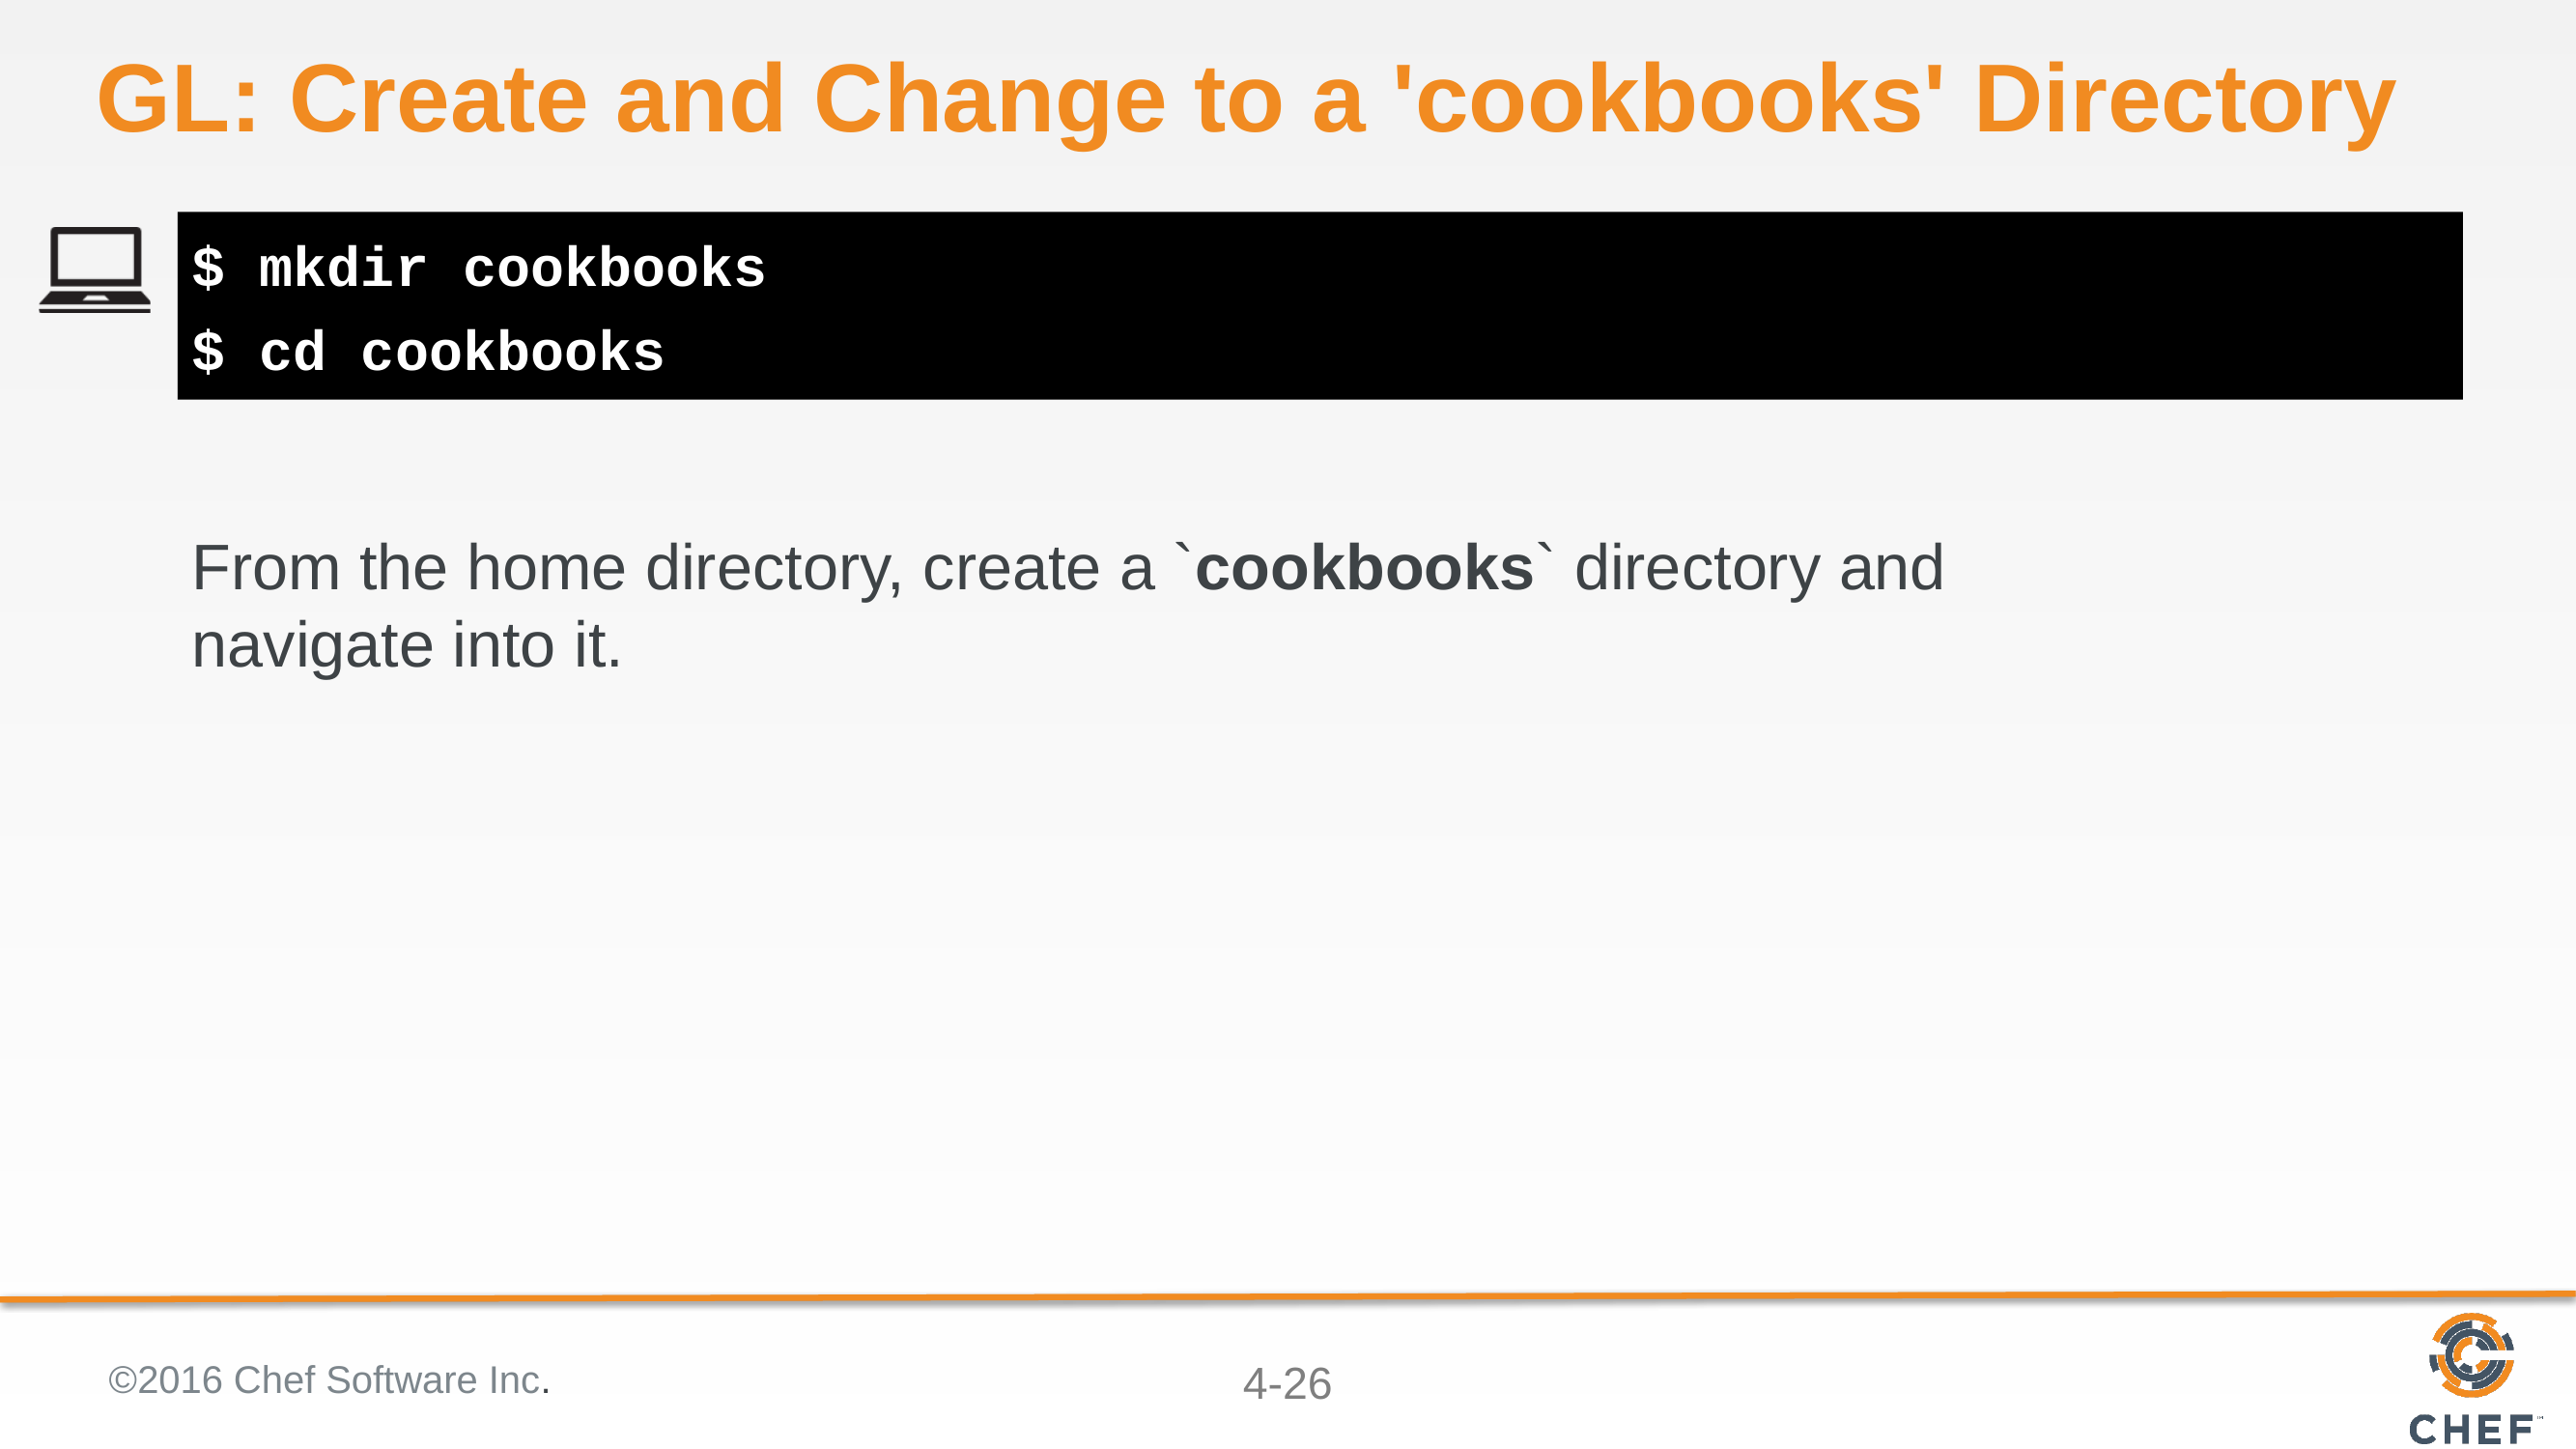

# GL: Create and Change to a 'cookbooks' Directory
$ mkdir cookbooks
$ cd cookbooks
From the home directory, create a `cookbooks` directory and navigate into it.